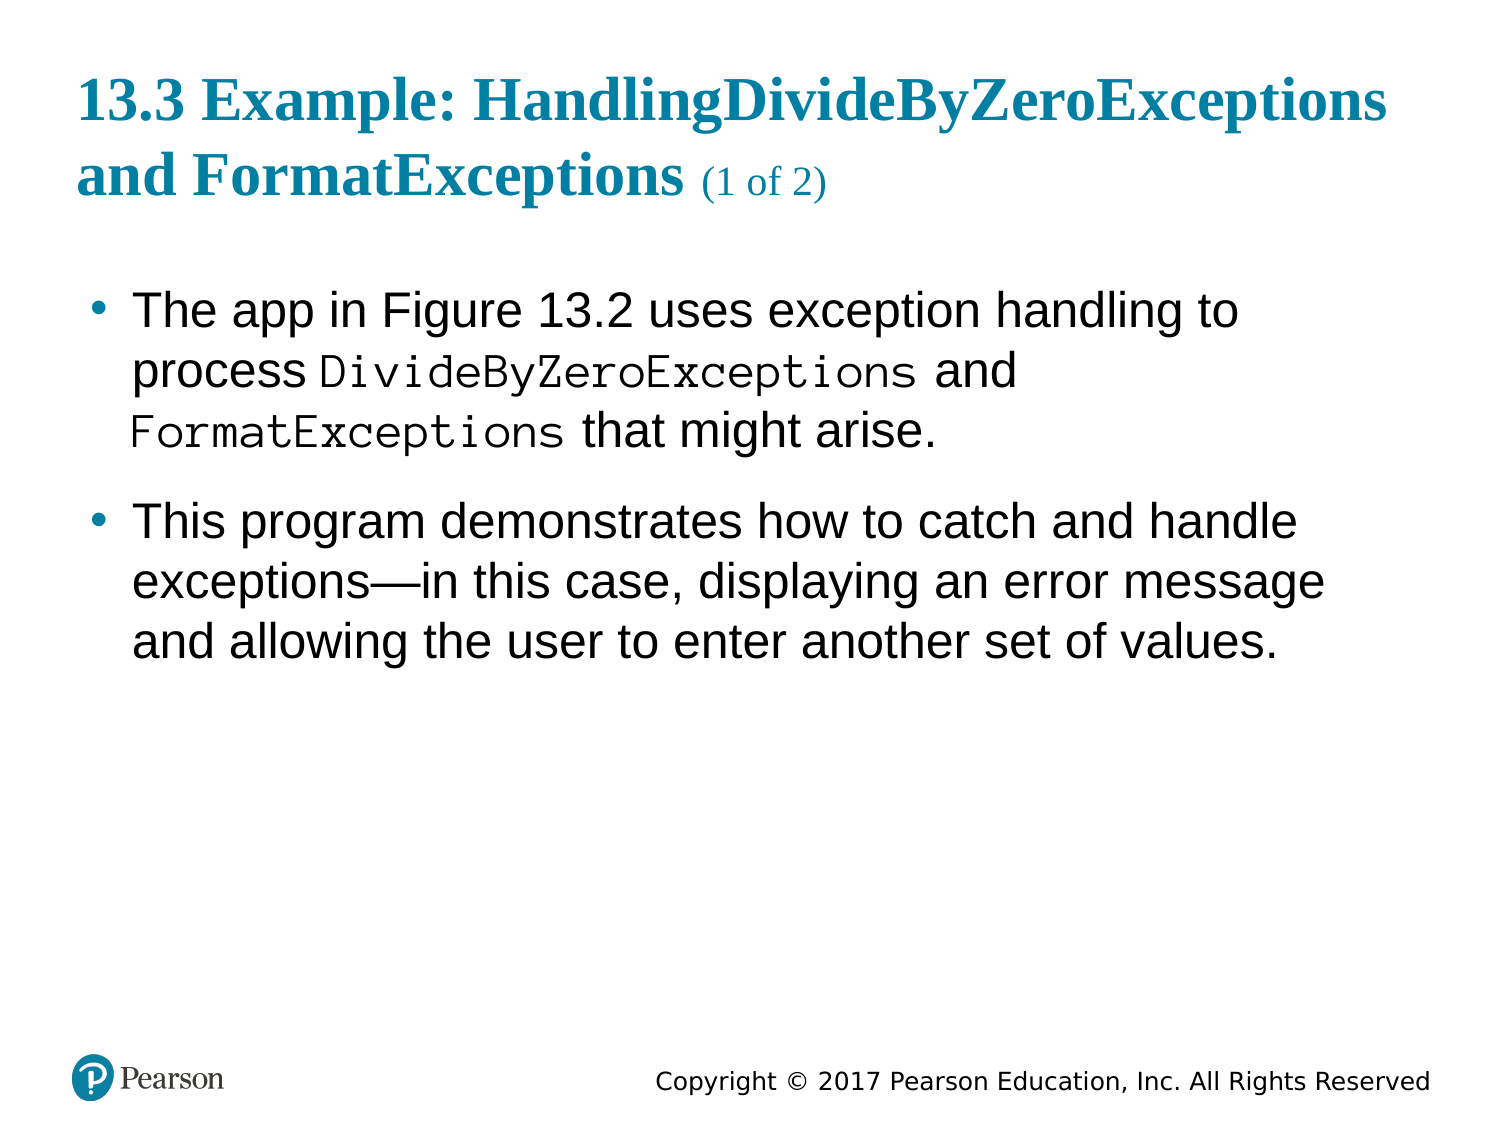

# 13.3 Example: HandlingDivideByZeroExceptions and FormatExceptions (1 of 2)
The app in Figure 13.2 uses exception handling to process DivideByZeroExceptions and FormatExceptions that might arise.
This program demonstrates how to catch and handle exceptions—in this case, displaying an error message and allowing the user to enter another set of values.